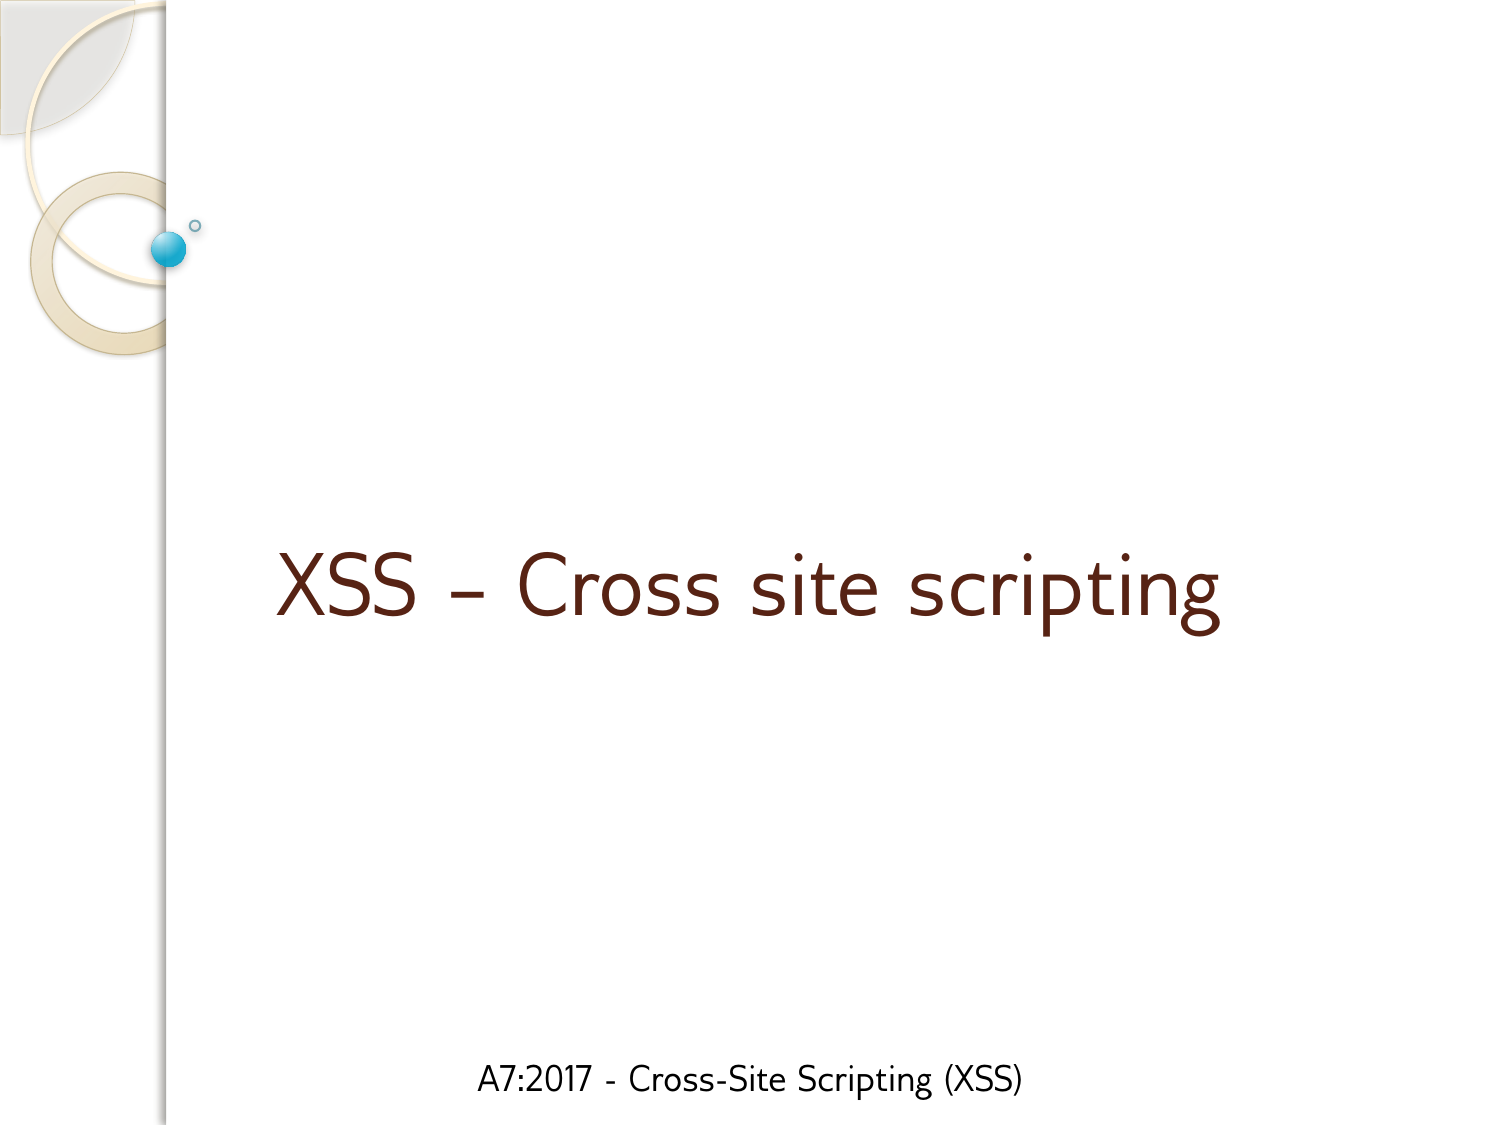

# XSS – Cross site scripting
A7:2017 - Cross-Site Scripting (XSS)